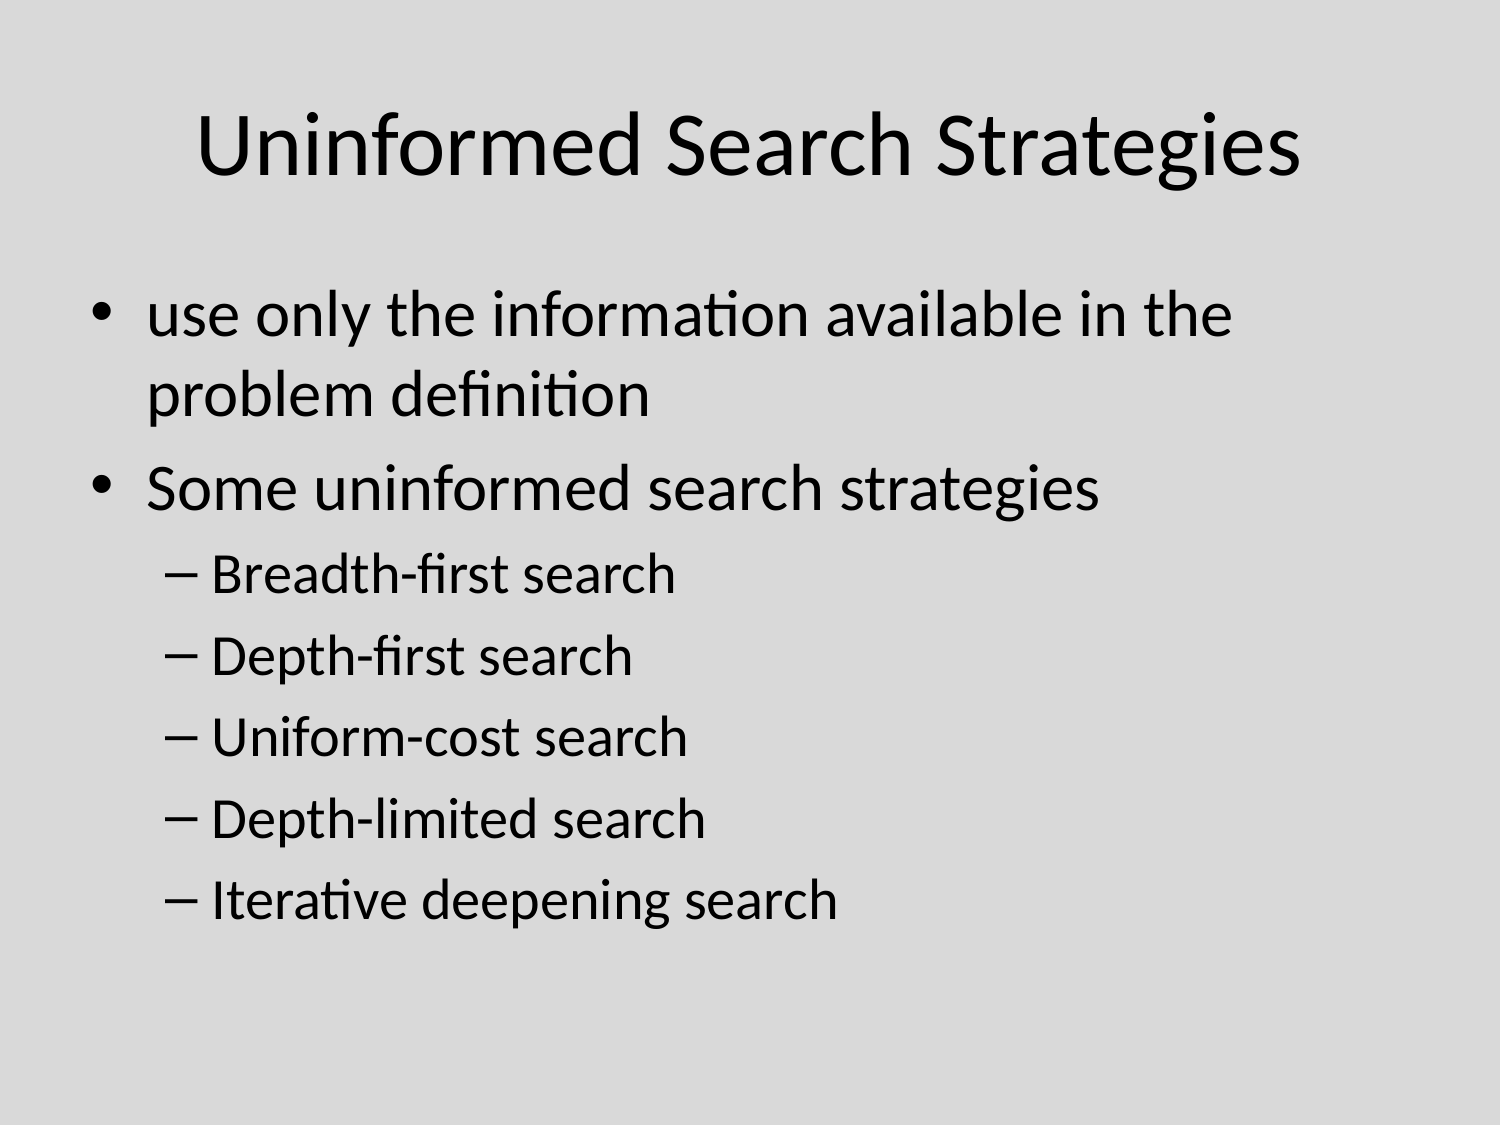

# Uninformed Search Strategies
use only the information available in the problem definition
Some uninformed search strategies
Breadth-first search
Depth-first search
Uniform-cost search
Depth-limited search
Iterative deepening search